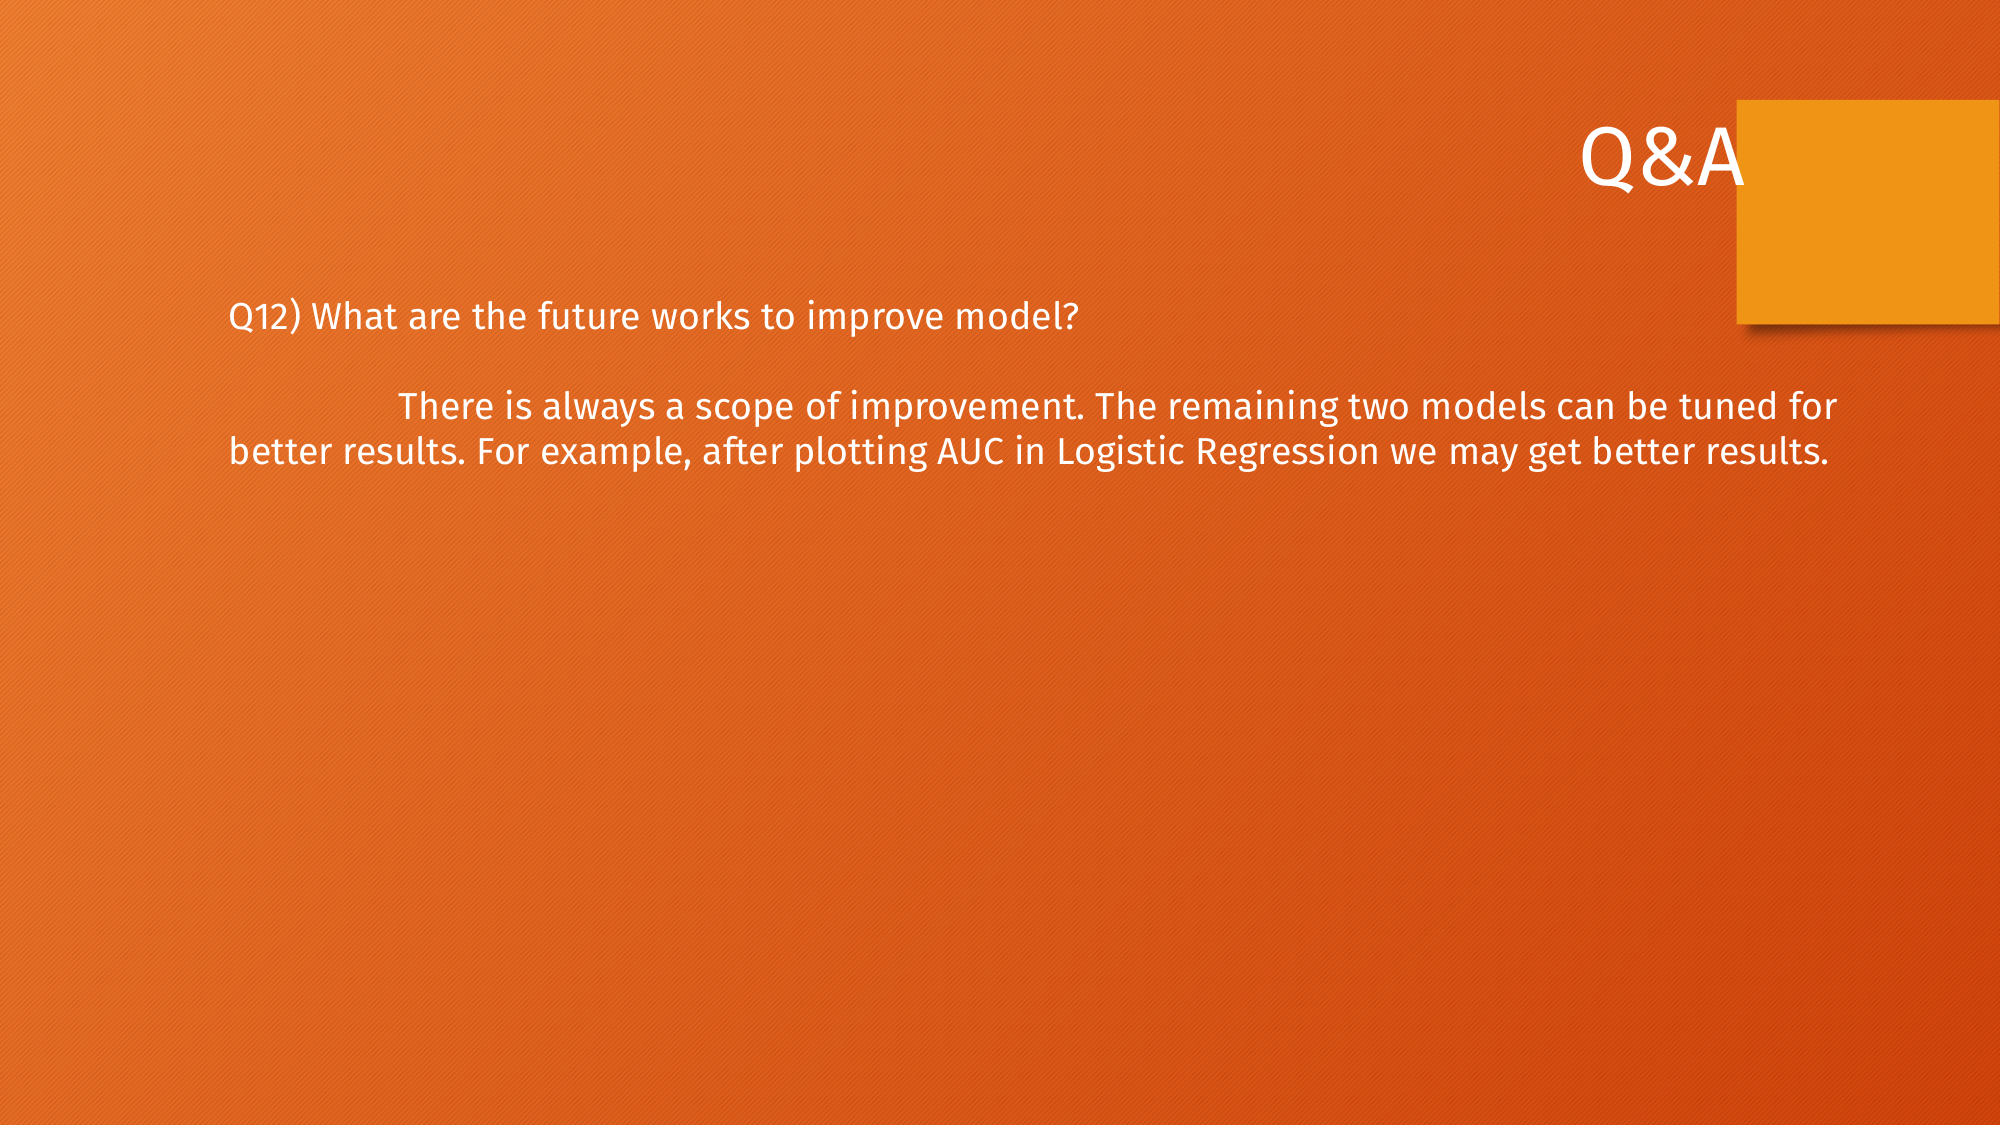

Q&A

Q12) What are the future works to improve model?

	  There is always a scope of improvement. The remaining two models can be tuned for better results. For example, after plotting AUC in Logistic Regression we may get better results.